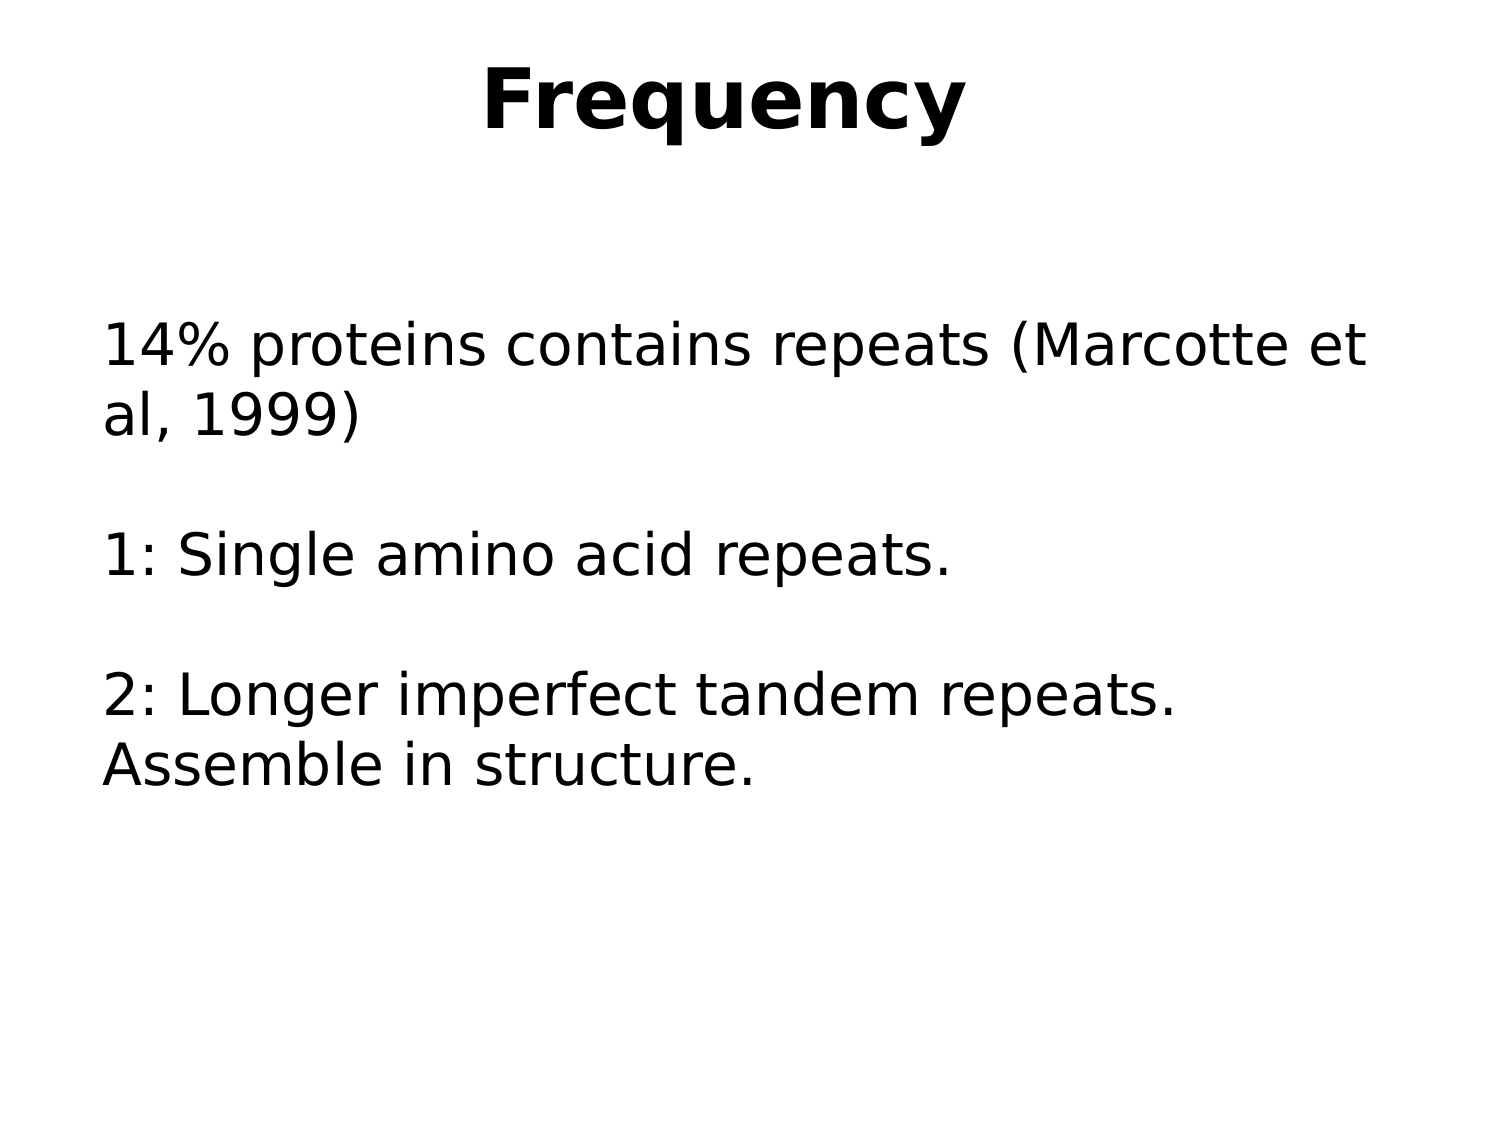

Frequency
14% proteins contains repeats (Marcotte et al, 1999)

1: Single amino acid repeats.

2: Longer imperfect tandem repeats. Assemble in structure.